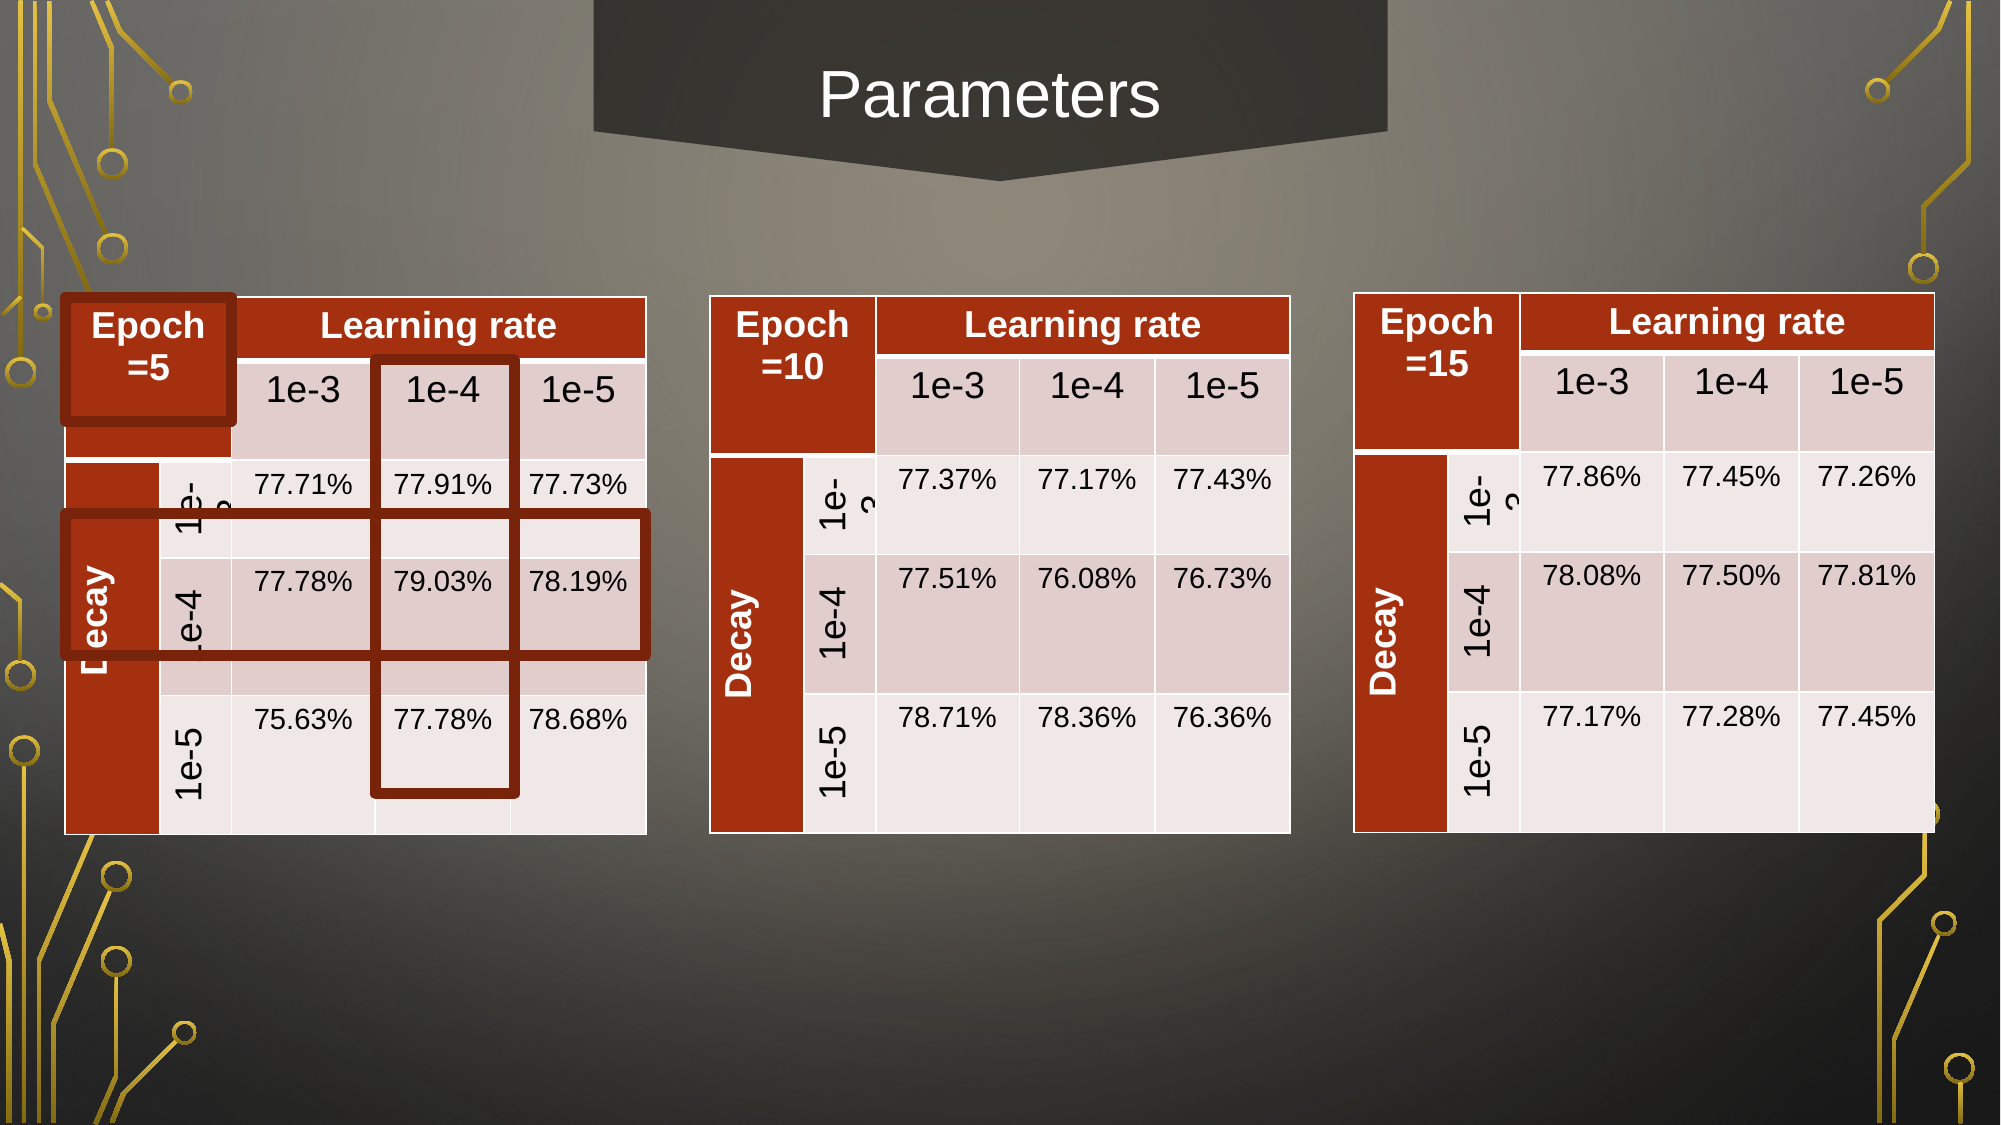

Parameters
| Epoch=15 |  | Learning rate |  |  |
| --- | --- | --- | --- | --- |
|  |  | 1e-3 | 1e-4 | 1e-5 |
| Decay | 1e-3 | 77.86% | 77.45% | 77.26% |
|  | 1e-4 | 78.08% | 77.50% | 77.81% |
|  | 1e-5 | 77.17% | 77.28% | 77.45% |
| Epoch=10 |  | Learning rate |  |  |
| --- | --- | --- | --- | --- |
|  |  | 1e-3 | 1e-4 | 1e-5 |
| Decay | 1e-3 | 77.37% | 77.17% | 77.43% |
|  | 1e-4 | 77.51% | 76.08% | 76.73% |
|  | 1e-5 | 78.71% | 78.36% | 76.36% |
| Epoch=5 |  | Learning rate |  |  |
| --- | --- | --- | --- | --- |
|  |  | 1e-3 | 1e-4 | 1e-5 |
| Decay | 1e-3 | 77.71% | 77.91% | 77.73% |
|  | 1e-4 | 77.78% | 79.03% | 78.19% |
|  | 1e-5 | 75.63% | 77.78% | 78.68% |